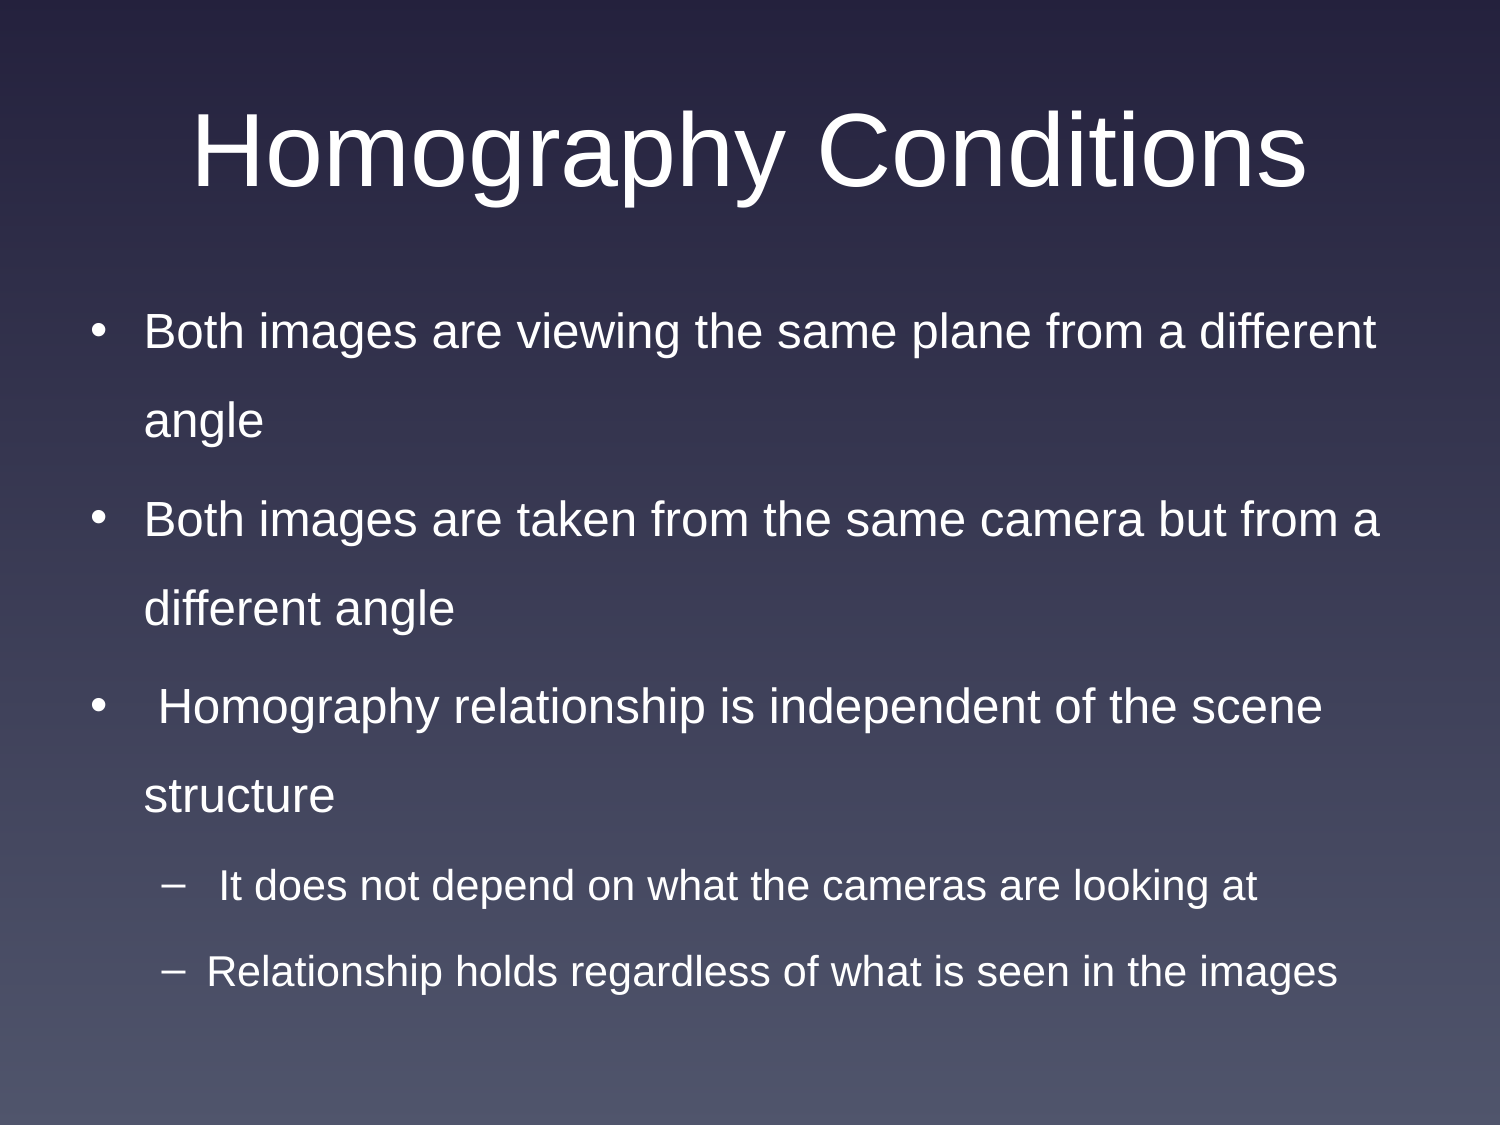

# Homography Conditions
Both images are viewing the same plane from a different angle
Both images are taken from the same camera but from a different angle
 Homography relationship is independent of the scene structure
 It does not depend on what the cameras are looking at
Relationship holds regardless of what is seen in the images